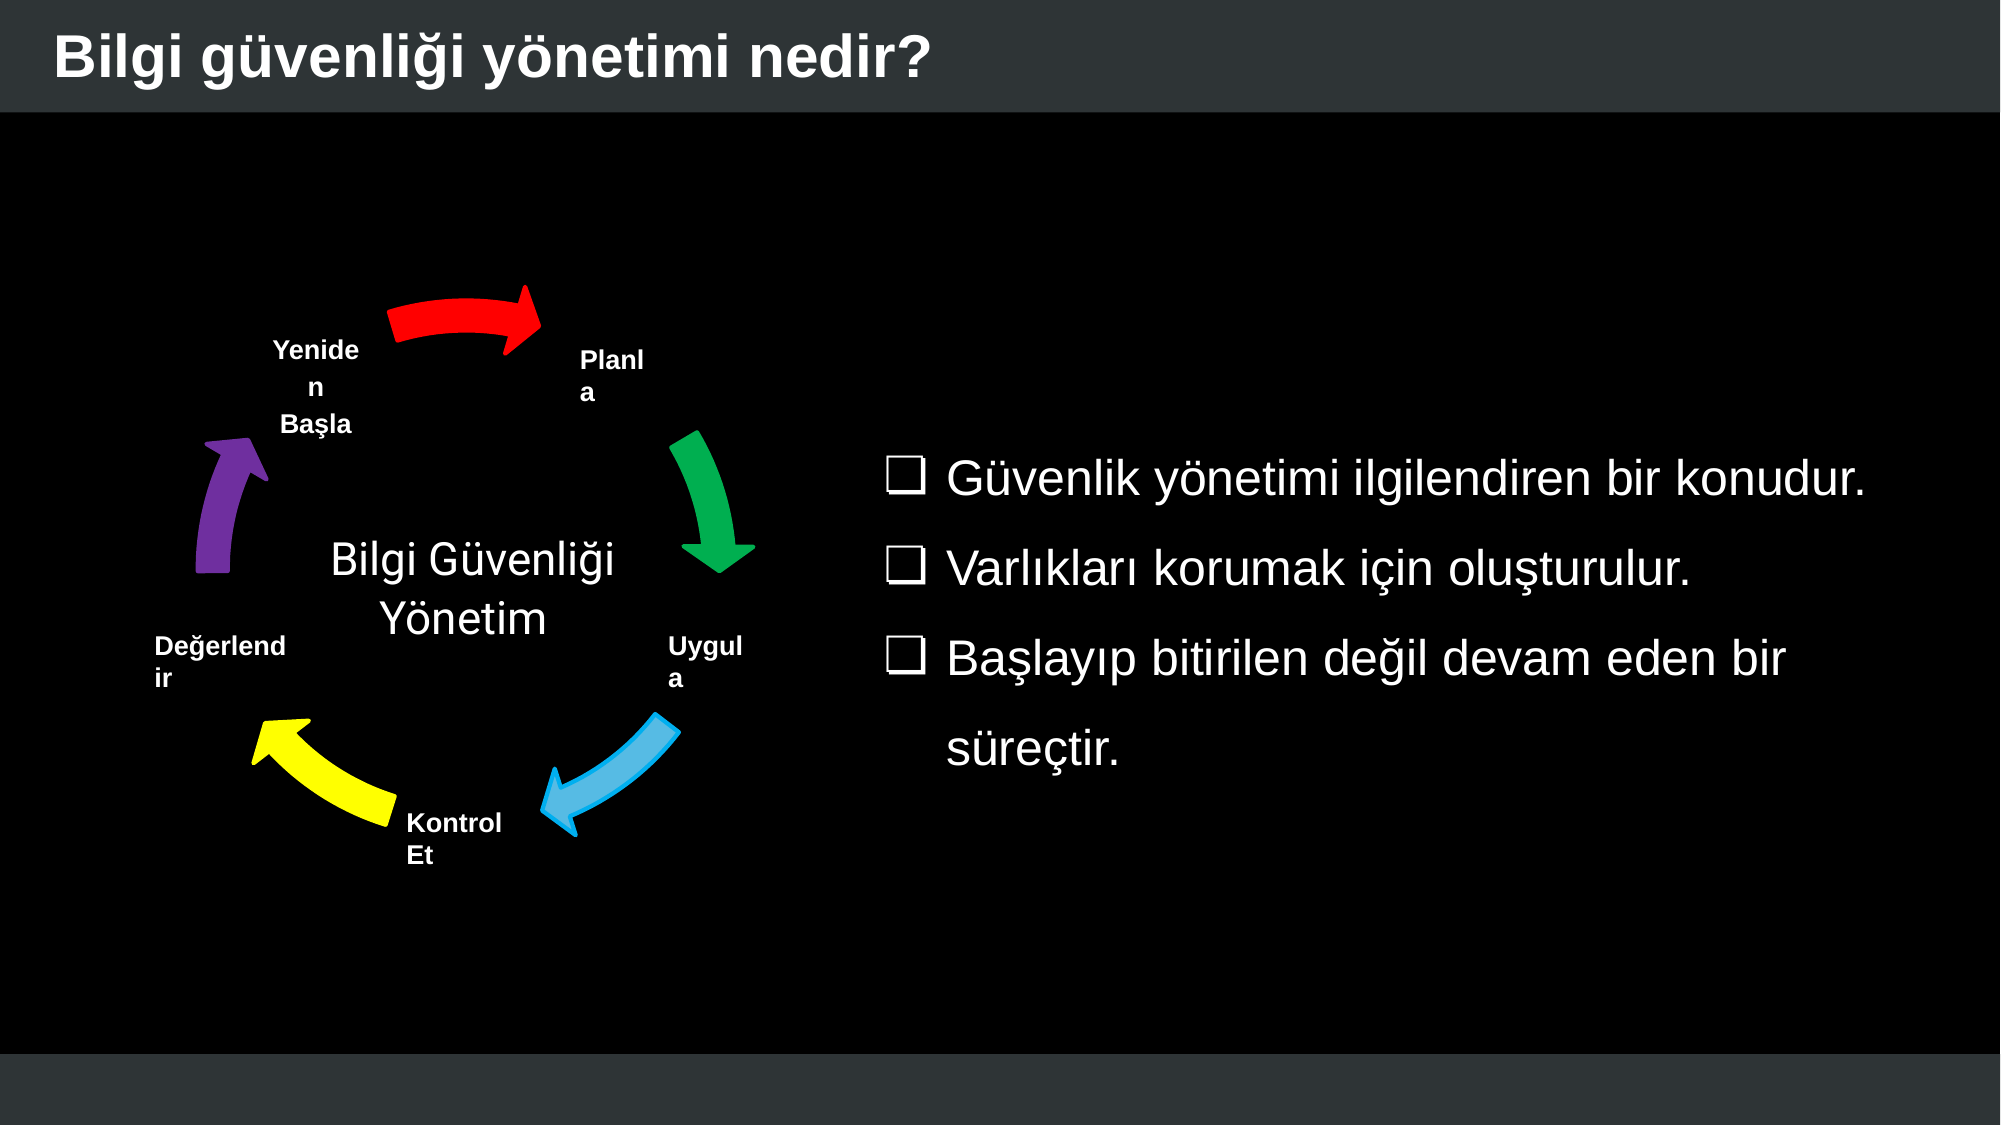

# Bilgi güvenliği yönetimi nedir?

Yeniden
Başla
Planla

Bilgi Güvenliği  Yönetim
Değerlendir
Uygula

Kontrol Et
Güvenlik yönetimi ilgilendiren bir konudur.
Varlıkları korumak için oluşturulur.
Başlayıp bitirilen değil devam eden bir süreçtir.